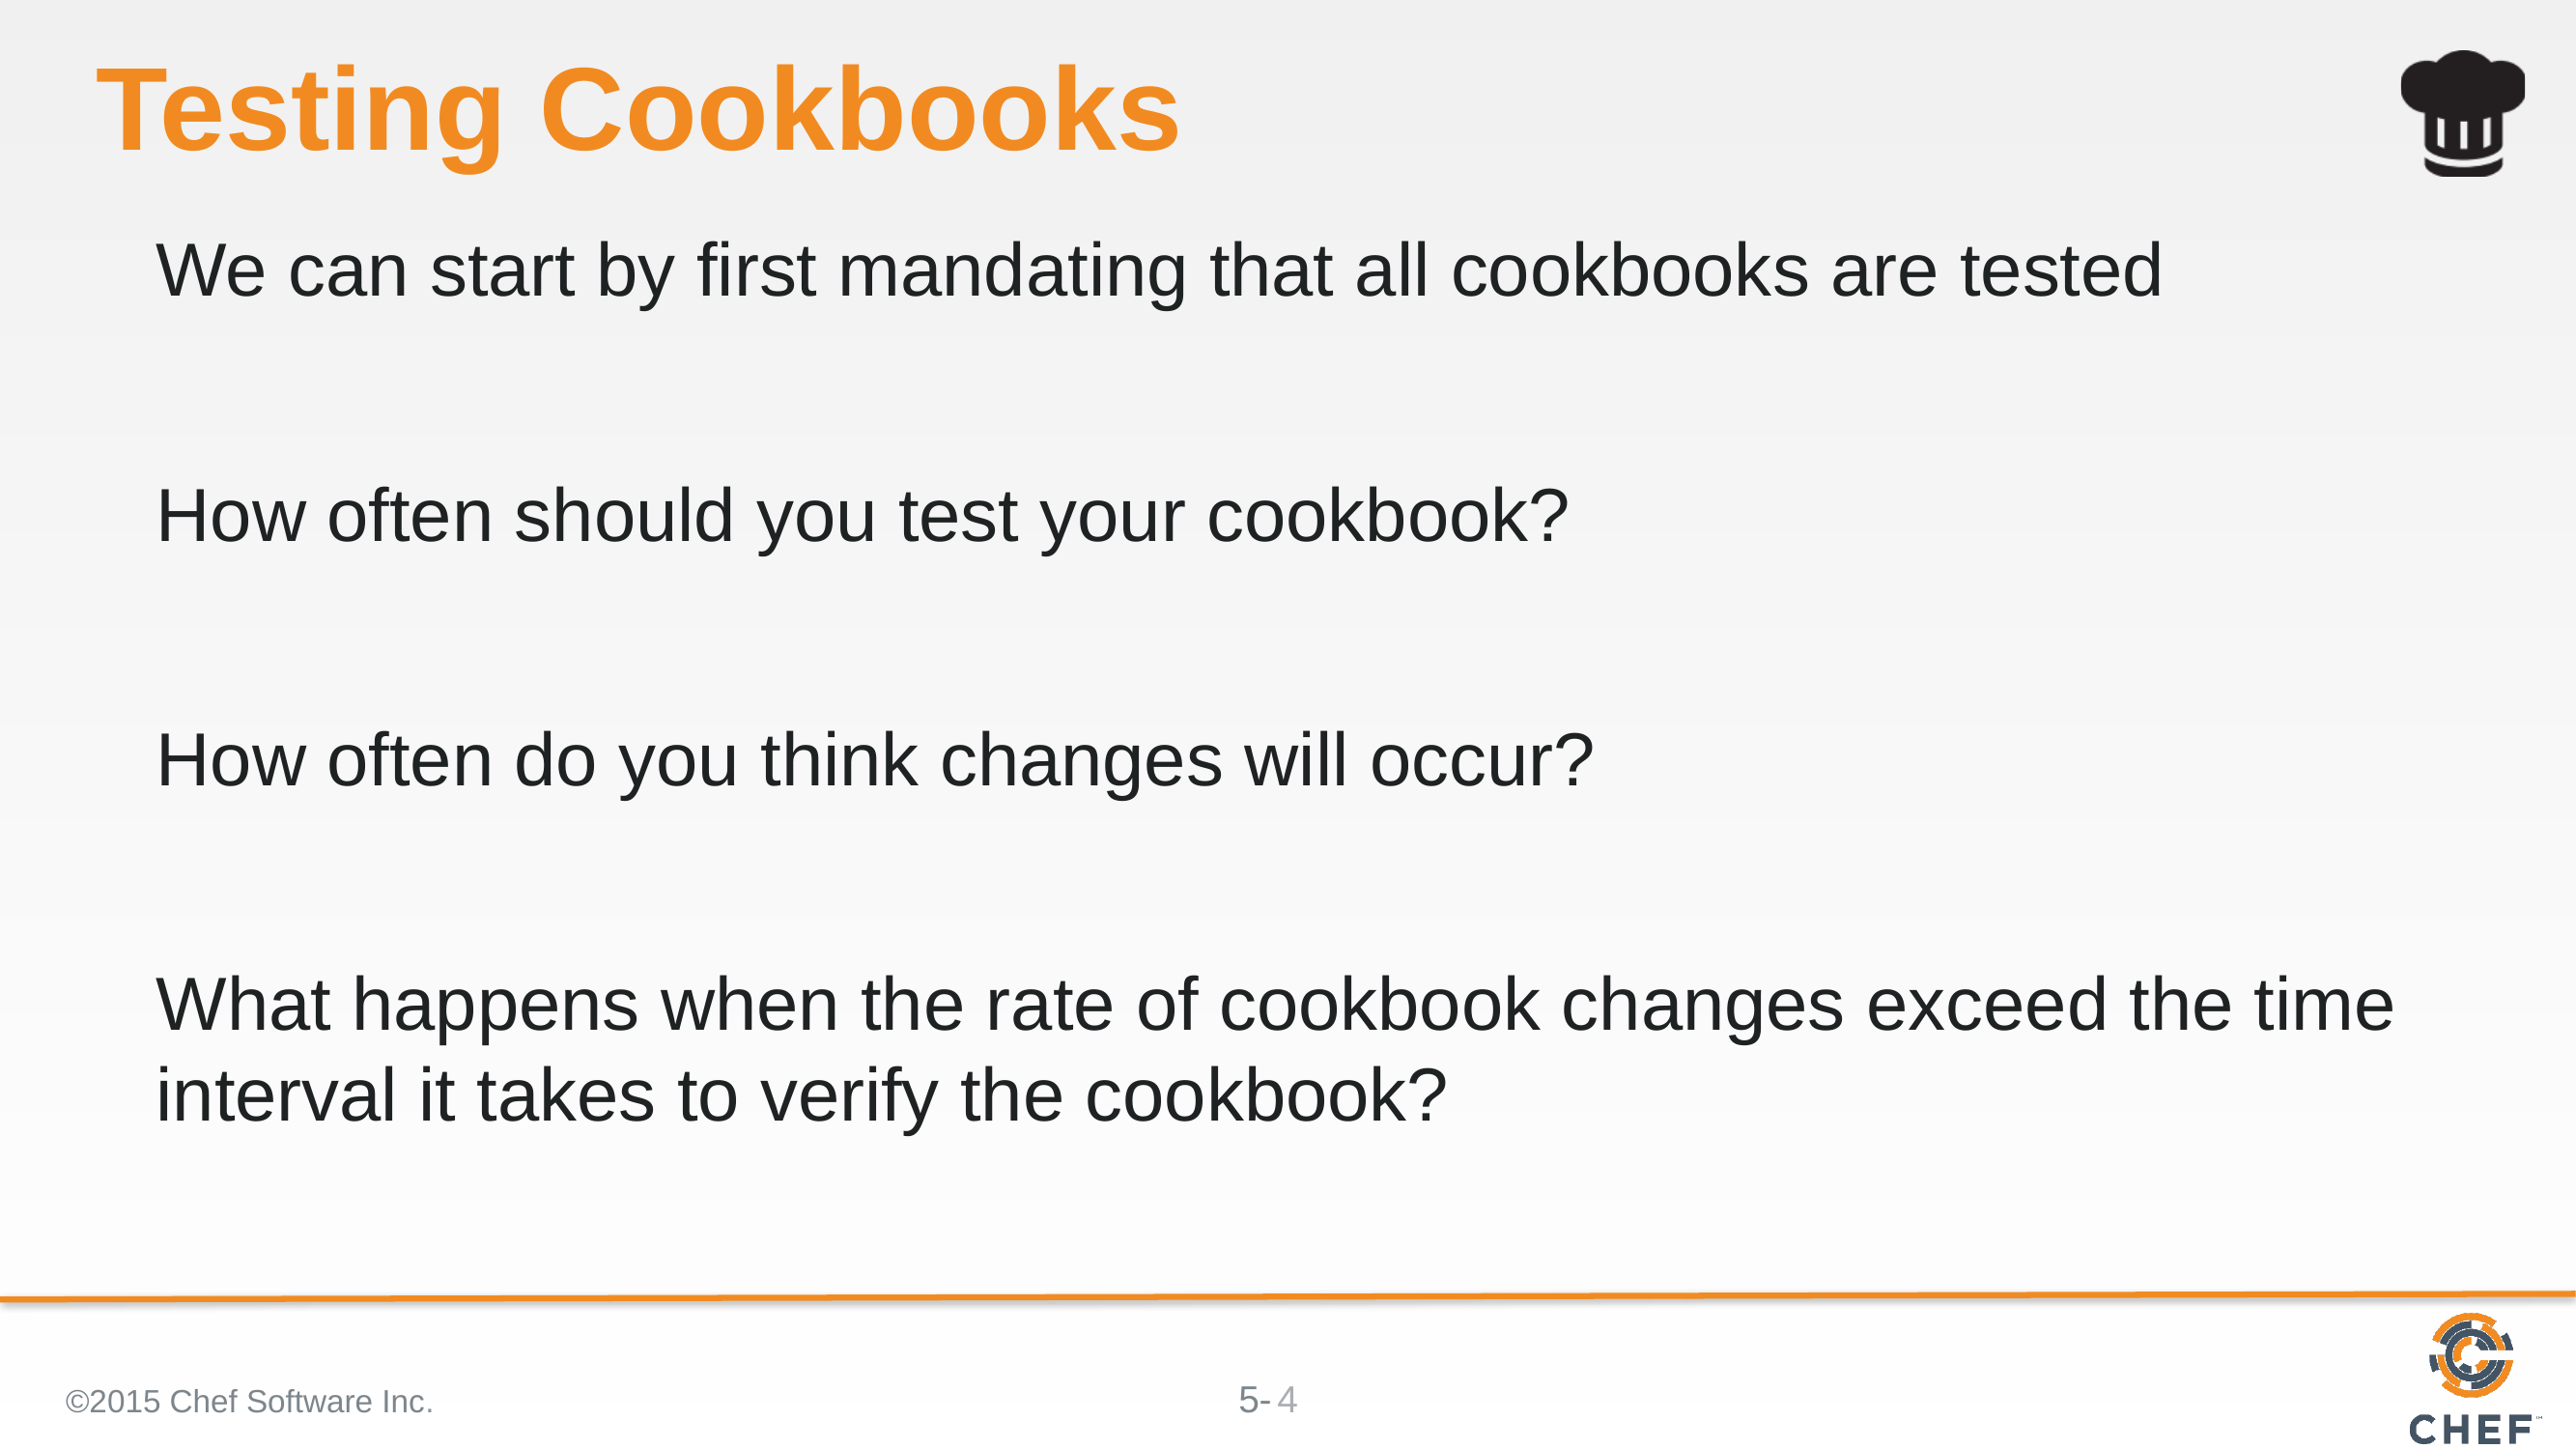

# Testing Cookbooks
We can start by first mandating that all cookbooks are tested

How often should you test your cookbook?

How often do you think changes will occur?

What happens when the rate of cookbook changes exceed the time interval it takes to verify the cookbook?

©2015 Chef Software Inc.
4